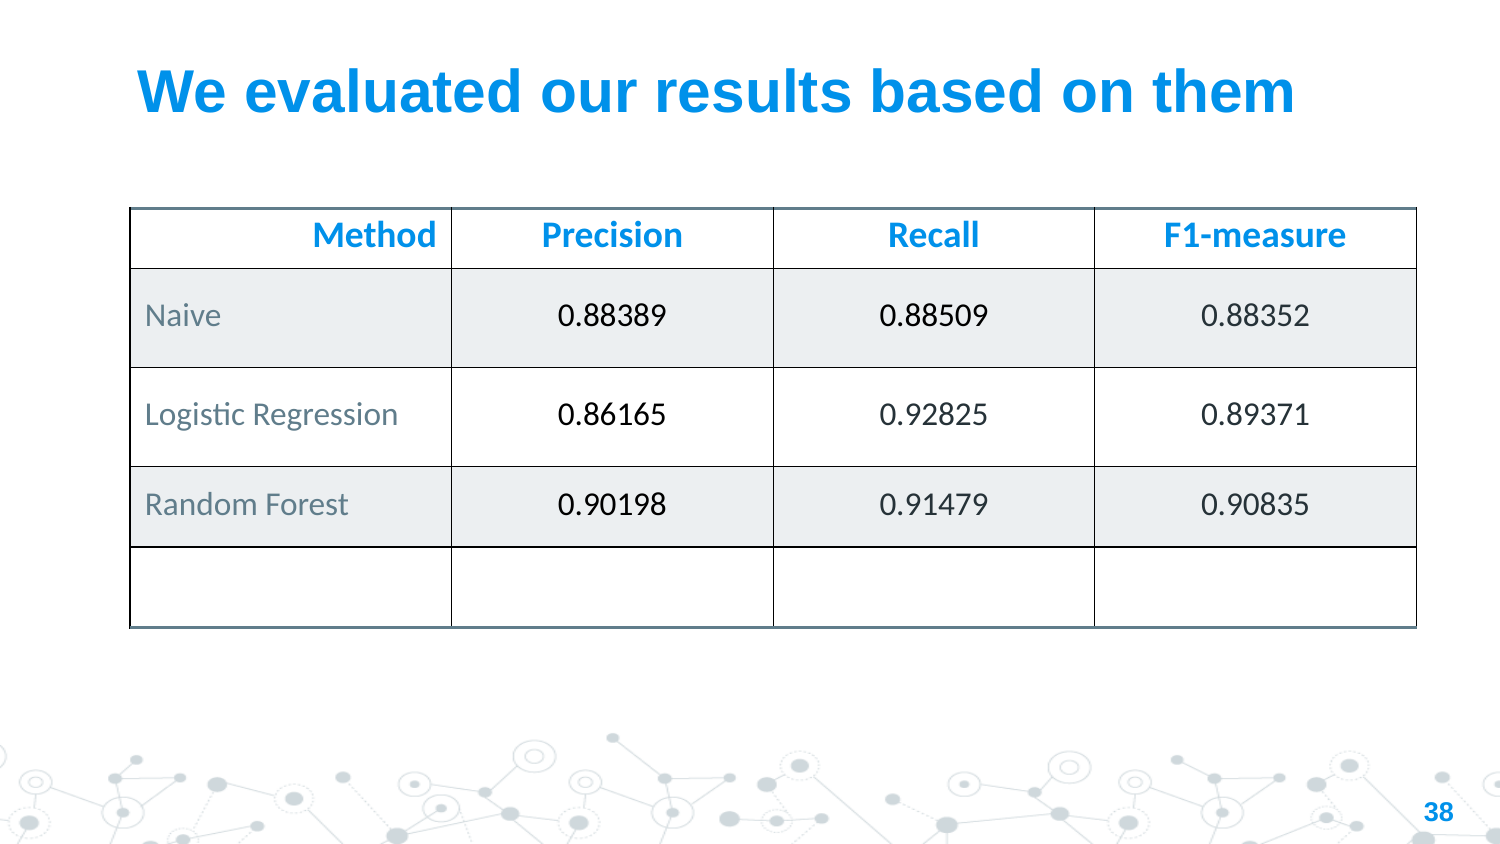

# We evaluated our results based on them
| Method | Precision | Recall | F1-measure |
| --- | --- | --- | --- |
| Naive | 0.88389 | 0.88509 | 0.88352 |
| Logistic Regression | 0.86165 | 0.92825 | 0.89371 |
| Random Forest | 0.90198 | 0.91479 | 0.90835 |
|  |  |  |  |
38